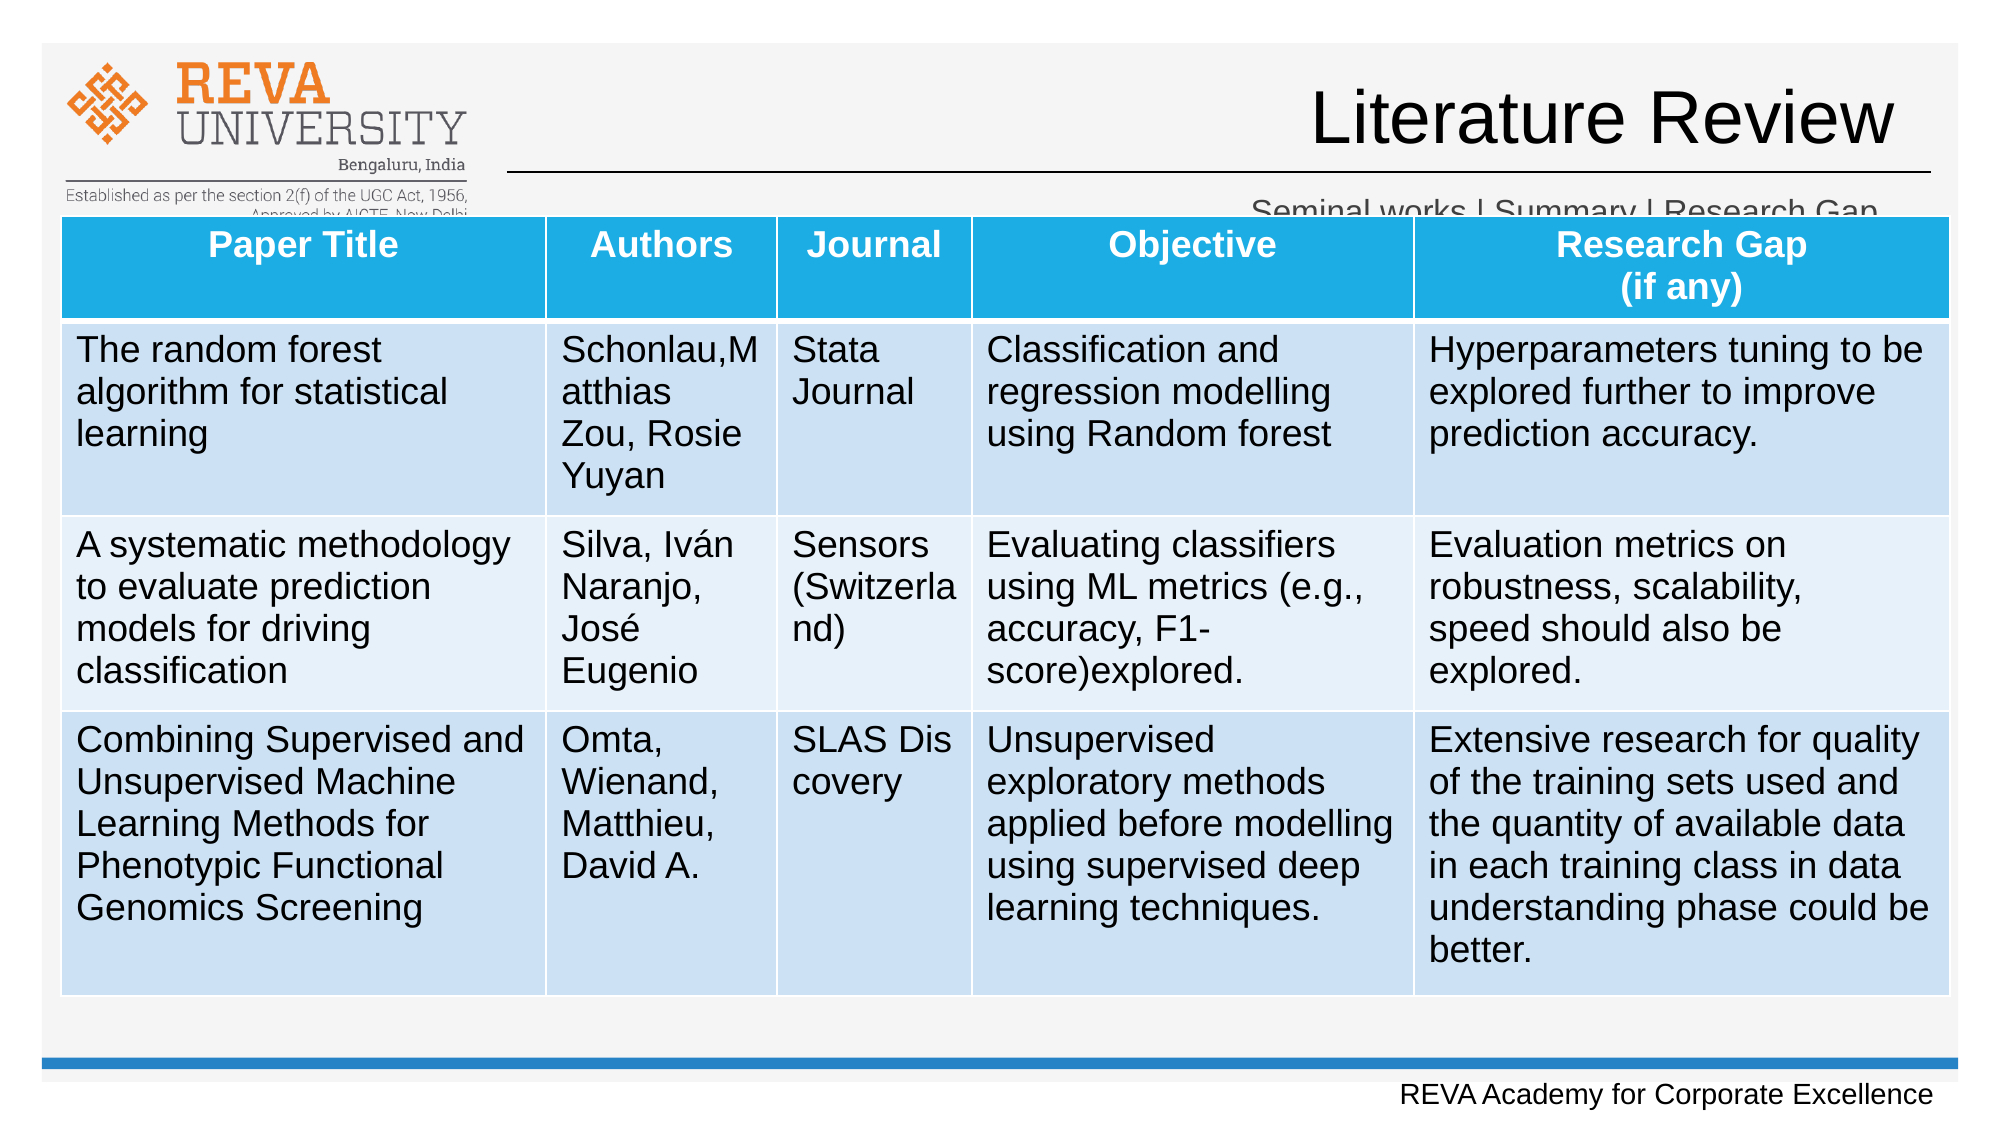

# Literature Review
Seminal works | Summary | Research Gap
| Paper Title | Authors | Journal | Objective | Research Gap (if any) |
| --- | --- | --- | --- | --- |
| The random forest algorithm for statistical learning | Schonlau,Matthias Zou, Rosie Yuyan | Stata Journal | Classification and regression modelling using Random forest | Hyperparameters tuning to be explored further to improve prediction accuracy. |
| A systematic methodology to evaluate prediction models for driving classification | Silva, Iván Naranjo, José Eugenio | Sensors (Switzerland) | Evaluating classifiers using ML metrics (e.g., accuracy, F1-score)explored. | Evaluation metrics on robustness, scalability, speed should also be explored. |
| Combining Supervised and Unsupervised Machine Learning Methods for Phenotypic Functional Genomics Screening | Omta, Wienand, Matthieu, David A. | SLAS Dis covery | Unsupervised exploratory methods applied before modelling using supervised deep learning techniques. | Extensive research for quality of the training sets used and the quantity of available data in each training class in data understanding phase could be better. |